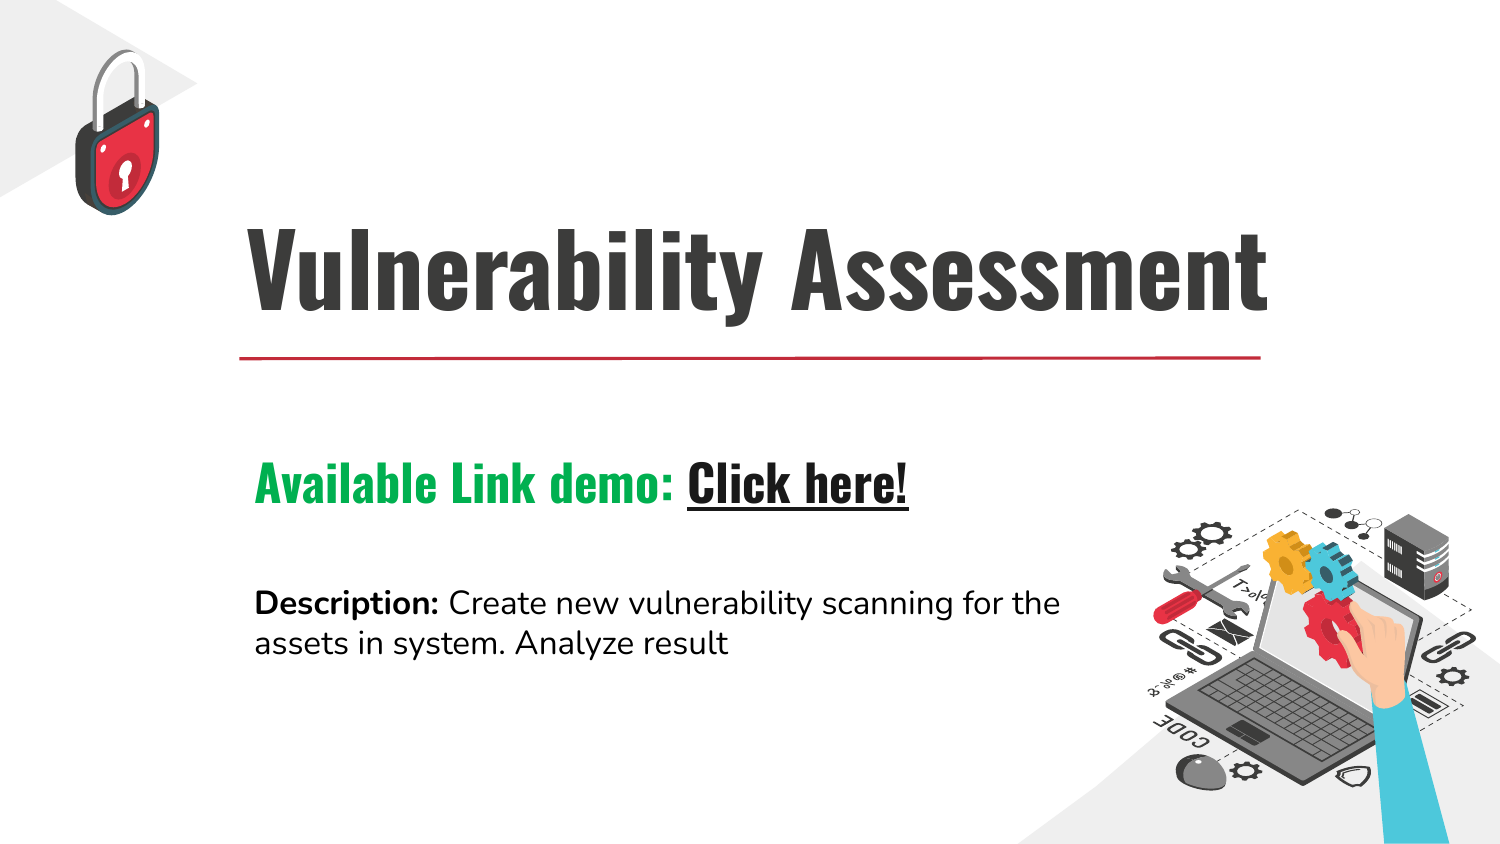

# Vulnerability Assessment
Available Link demo: Click here!

Description: Create new vulnerability scanning for the assets in system. Analyze result